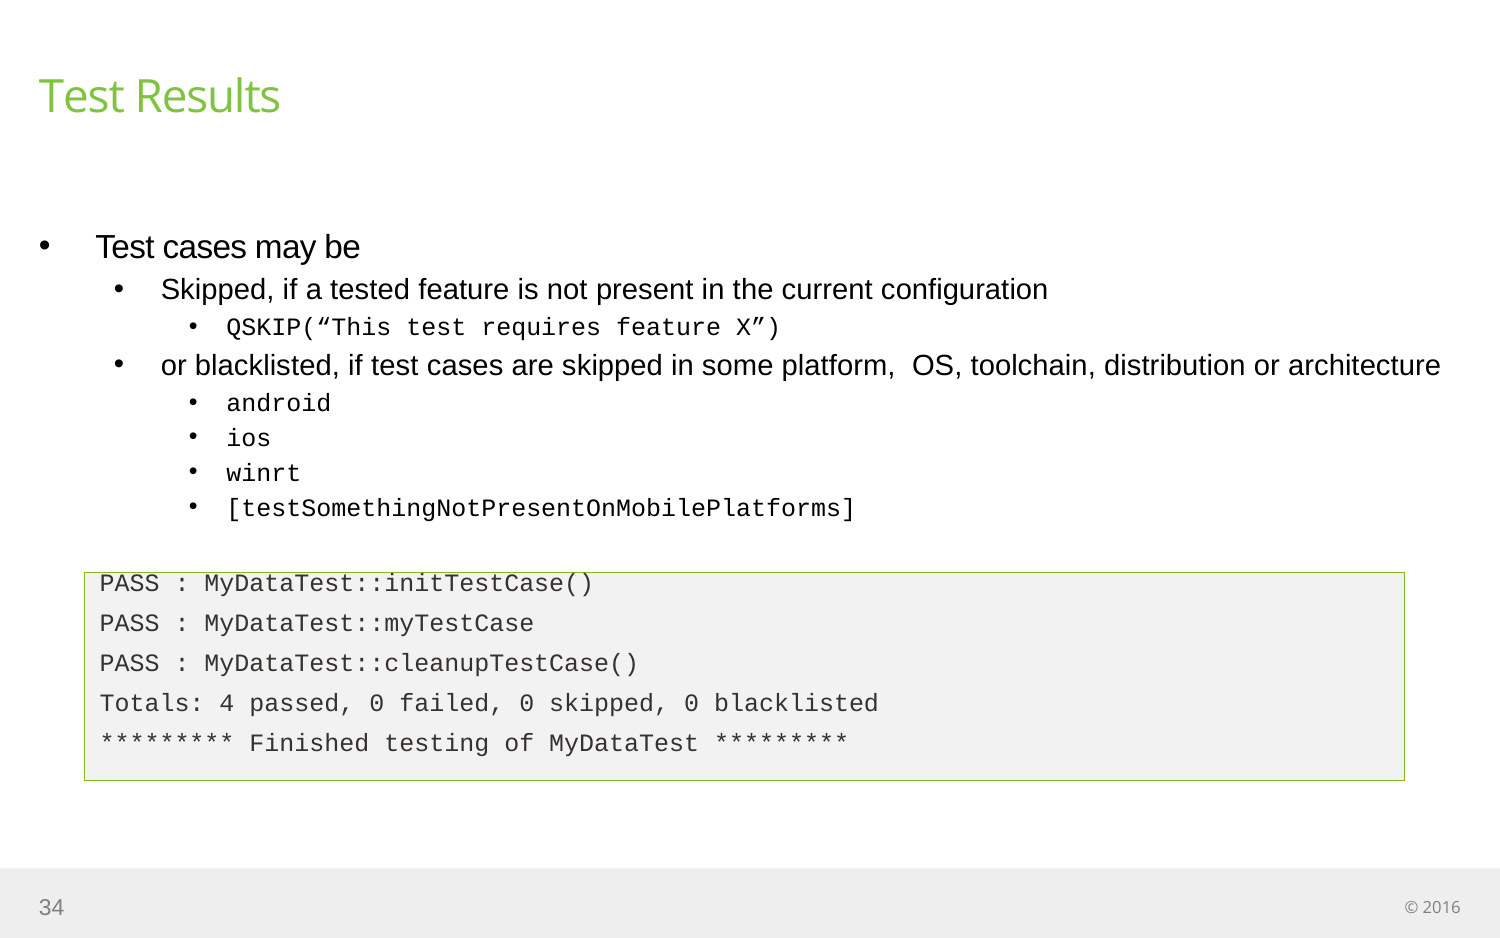

# Test Results
Test cases may be
Skipped, if a tested feature is not present in the current configuration
QSKIP(“This test requires feature X”)
or blacklisted, if test cases are skipped in some platform,  OS, toolchain, distribution or architecture
android
ios
winrt
[testSomethingNotPresentOnMobilePlatforms]
PASS : MyDataTest::initTestCase()
PASS : MyDataTest::myTestCase
PASS : MyDataTest::cleanupTestCase()
Totals: 4 passed, 0 failed, 0 skipped, 0 blacklisted
********* Finished testing of MyDataTest *********
34
© 2016